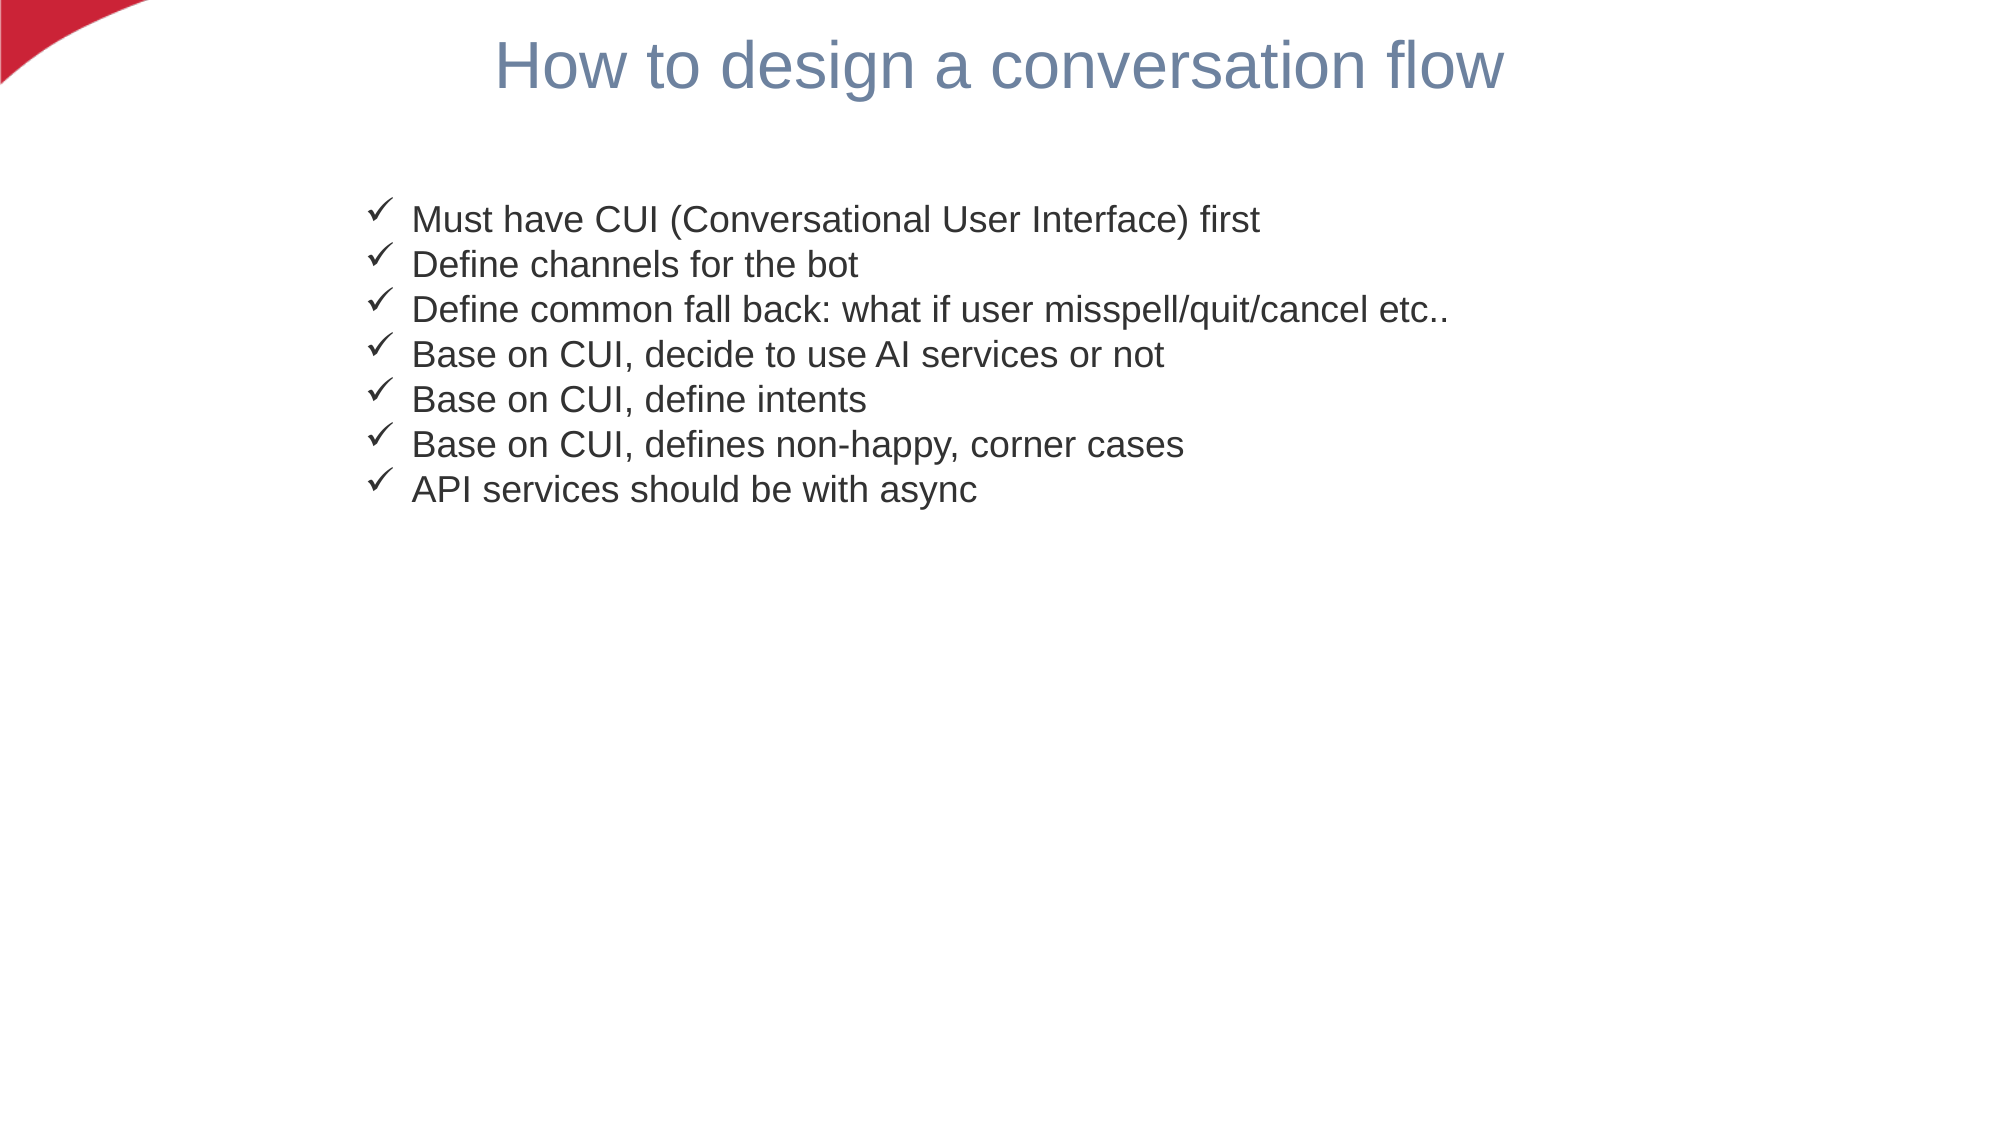

# How to design a conversation flow
Must have CUI (Conversational User Interface) first
Define channels for the bot
Define common fall back: what if user misspell/quit/cancel etc..
Base on CUI, decide to use AI services or not
Base on CUI, define intents
Base on CUI, defines non-happy, corner cases
API services should be with async